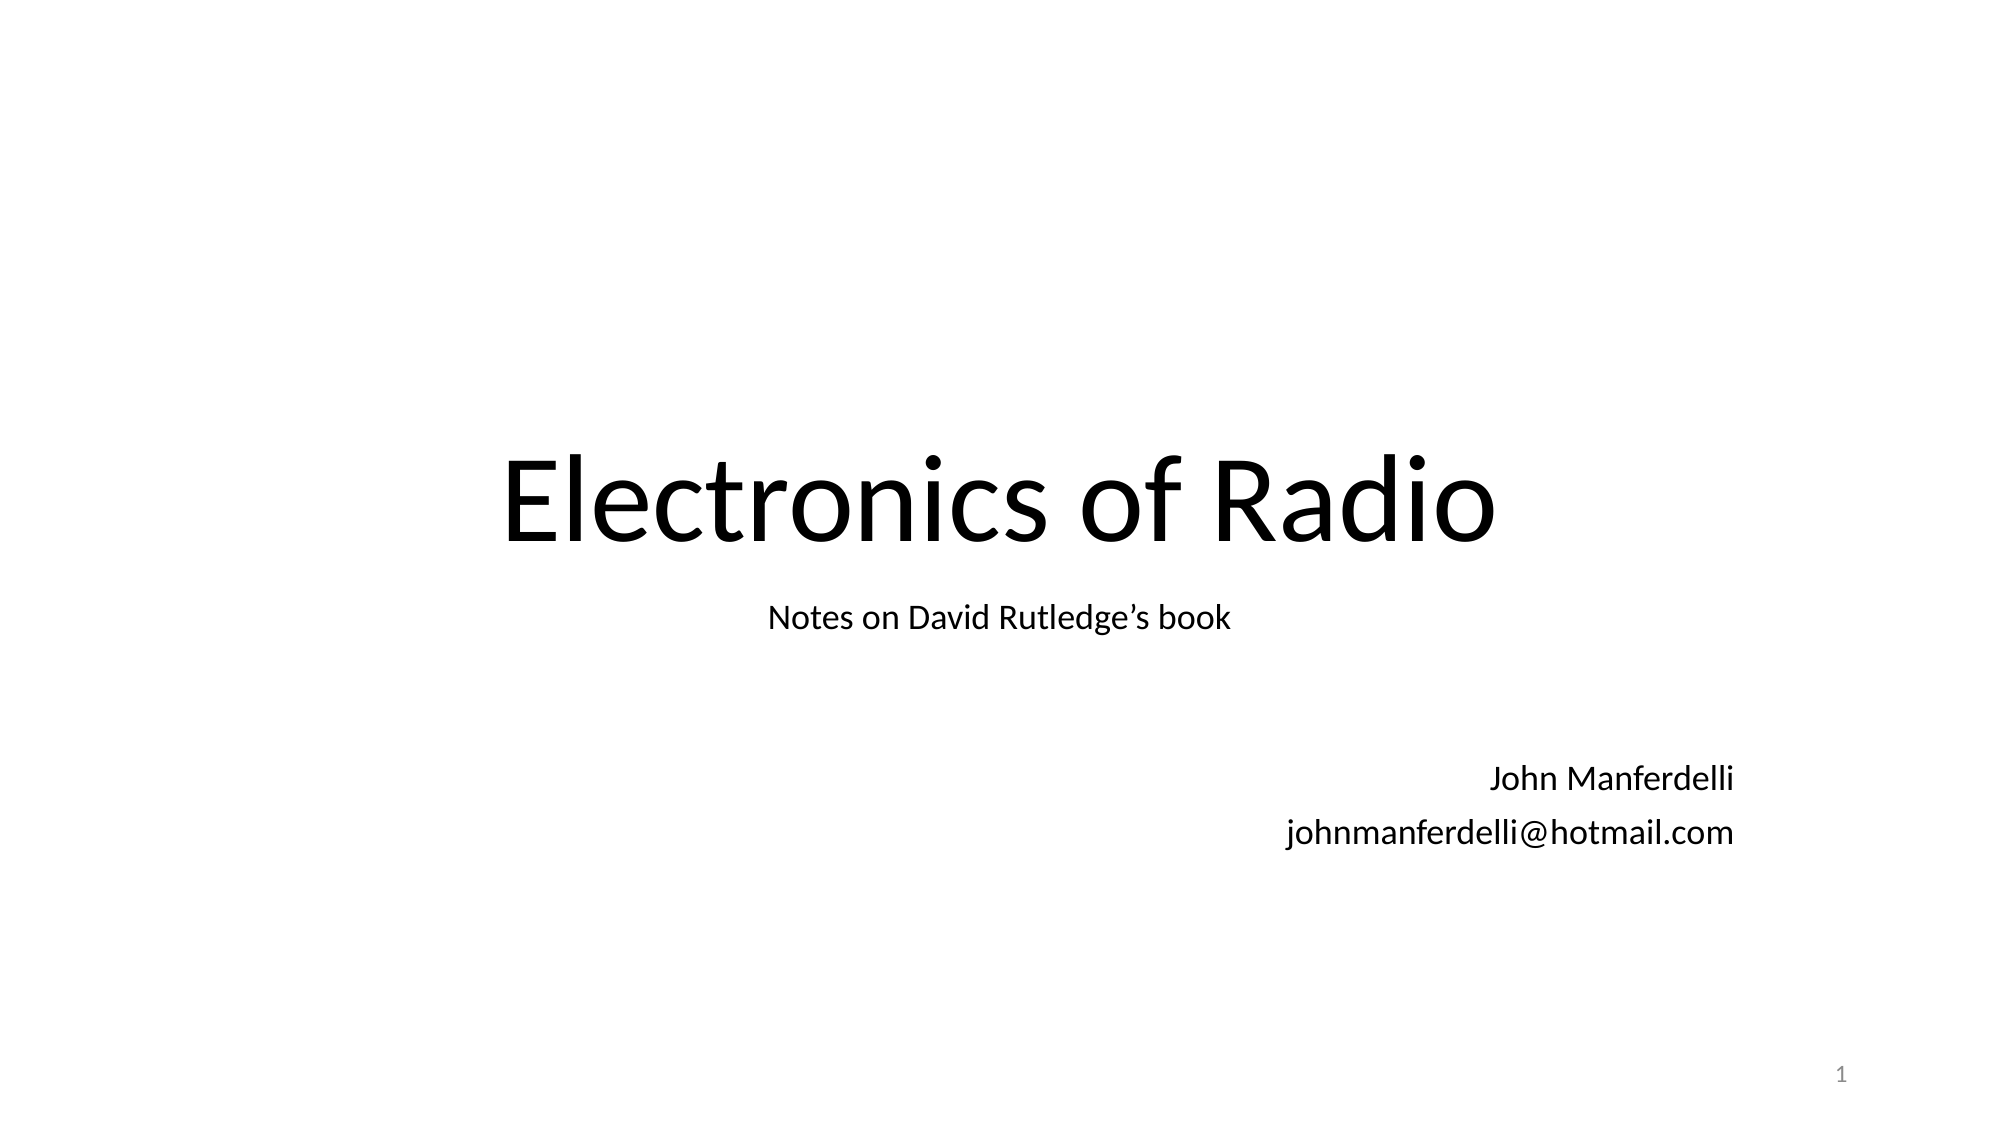

# Electronics of Radio
Notes on David Rutledge’s book

John Manferdelli
johnmanferdelli@hotmail.com

1